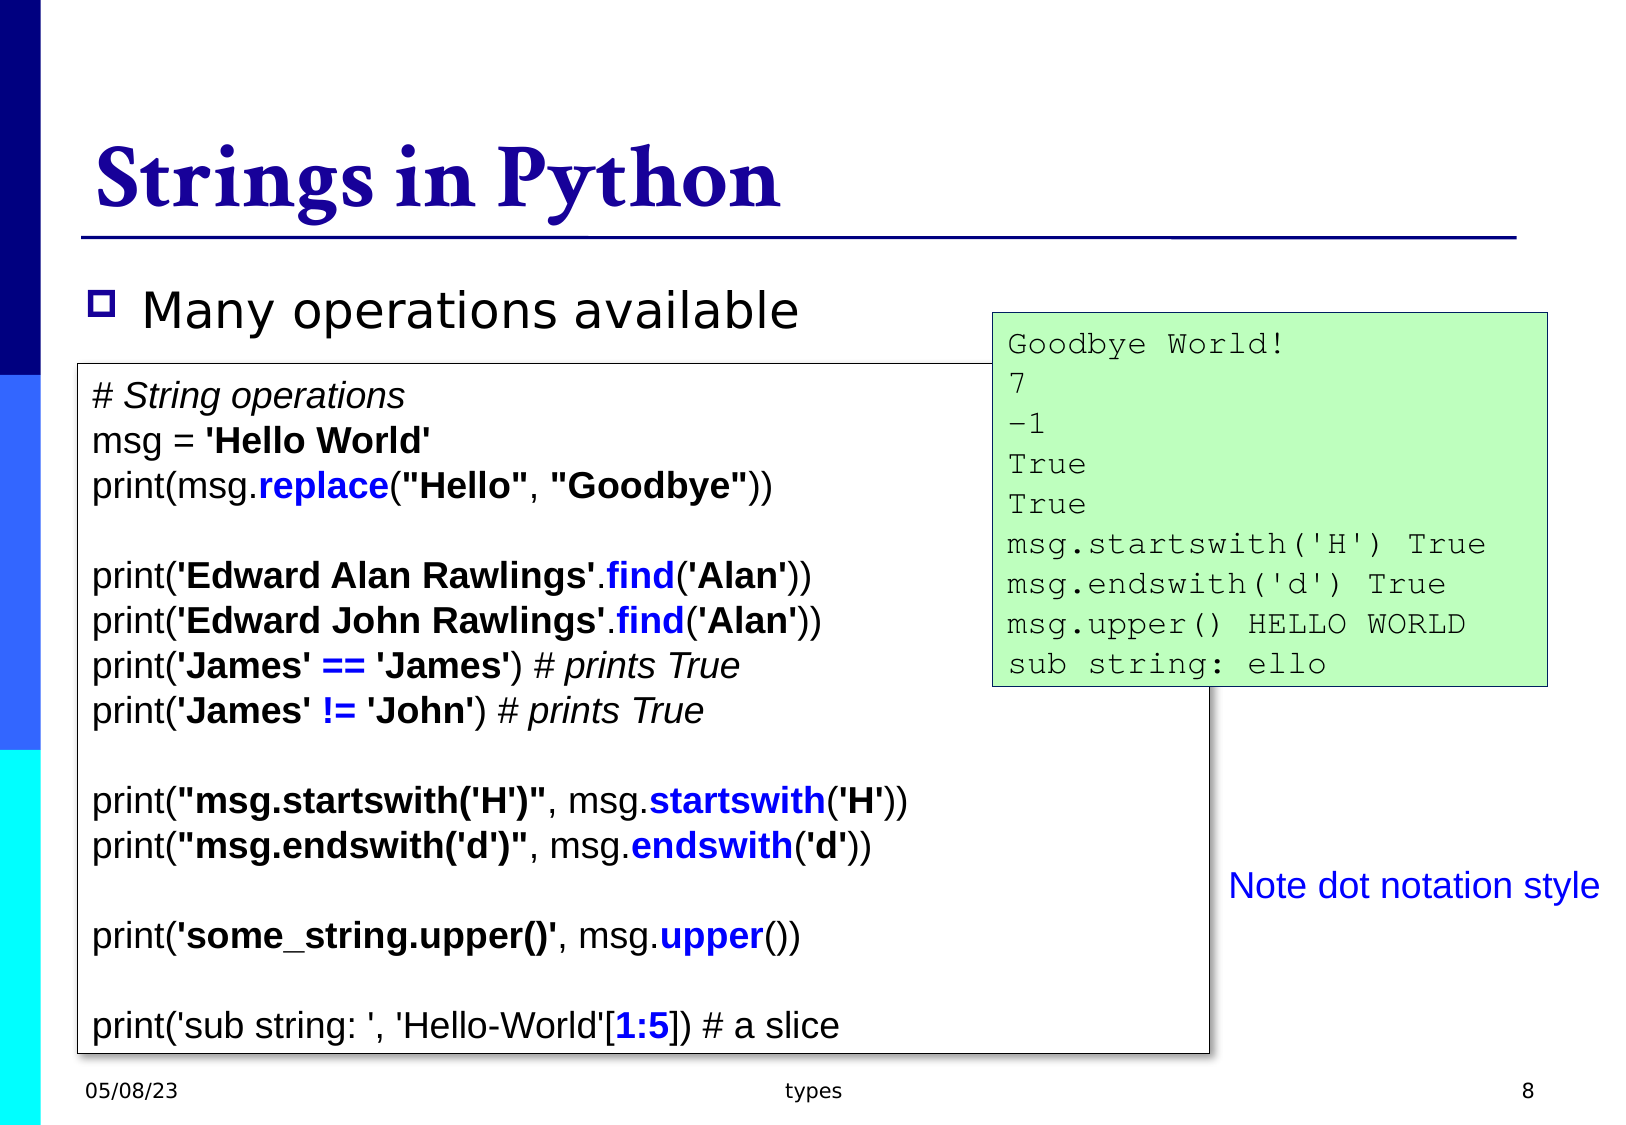

# Strings in Python
Many operations available
Goodbye World!
7
-1
True
True
msg.startswith('H') True
msg.endswith('d') True
msg.upper() HELLO WORLD
sub string: ello
# String operations msg = 'Hello World' print(msg.replace("Hello", "Goodbye"))

print('Edward Alan Rawlings'.find('Alan'))
print('Edward John Rawlings'.find('Alan'))
print('James' == 'James') # prints True
print('James' != 'John') # prints True
print("msg.startswith('H')", msg.startswith('H'))
print("msg.endswith('d')", msg.endswith('d'))
print('some_string.upper()', msg.upper())

print('sub string: ', 'Hello-World'[1:5]) # a slice
Note dot notation style
05/08/23
types
8